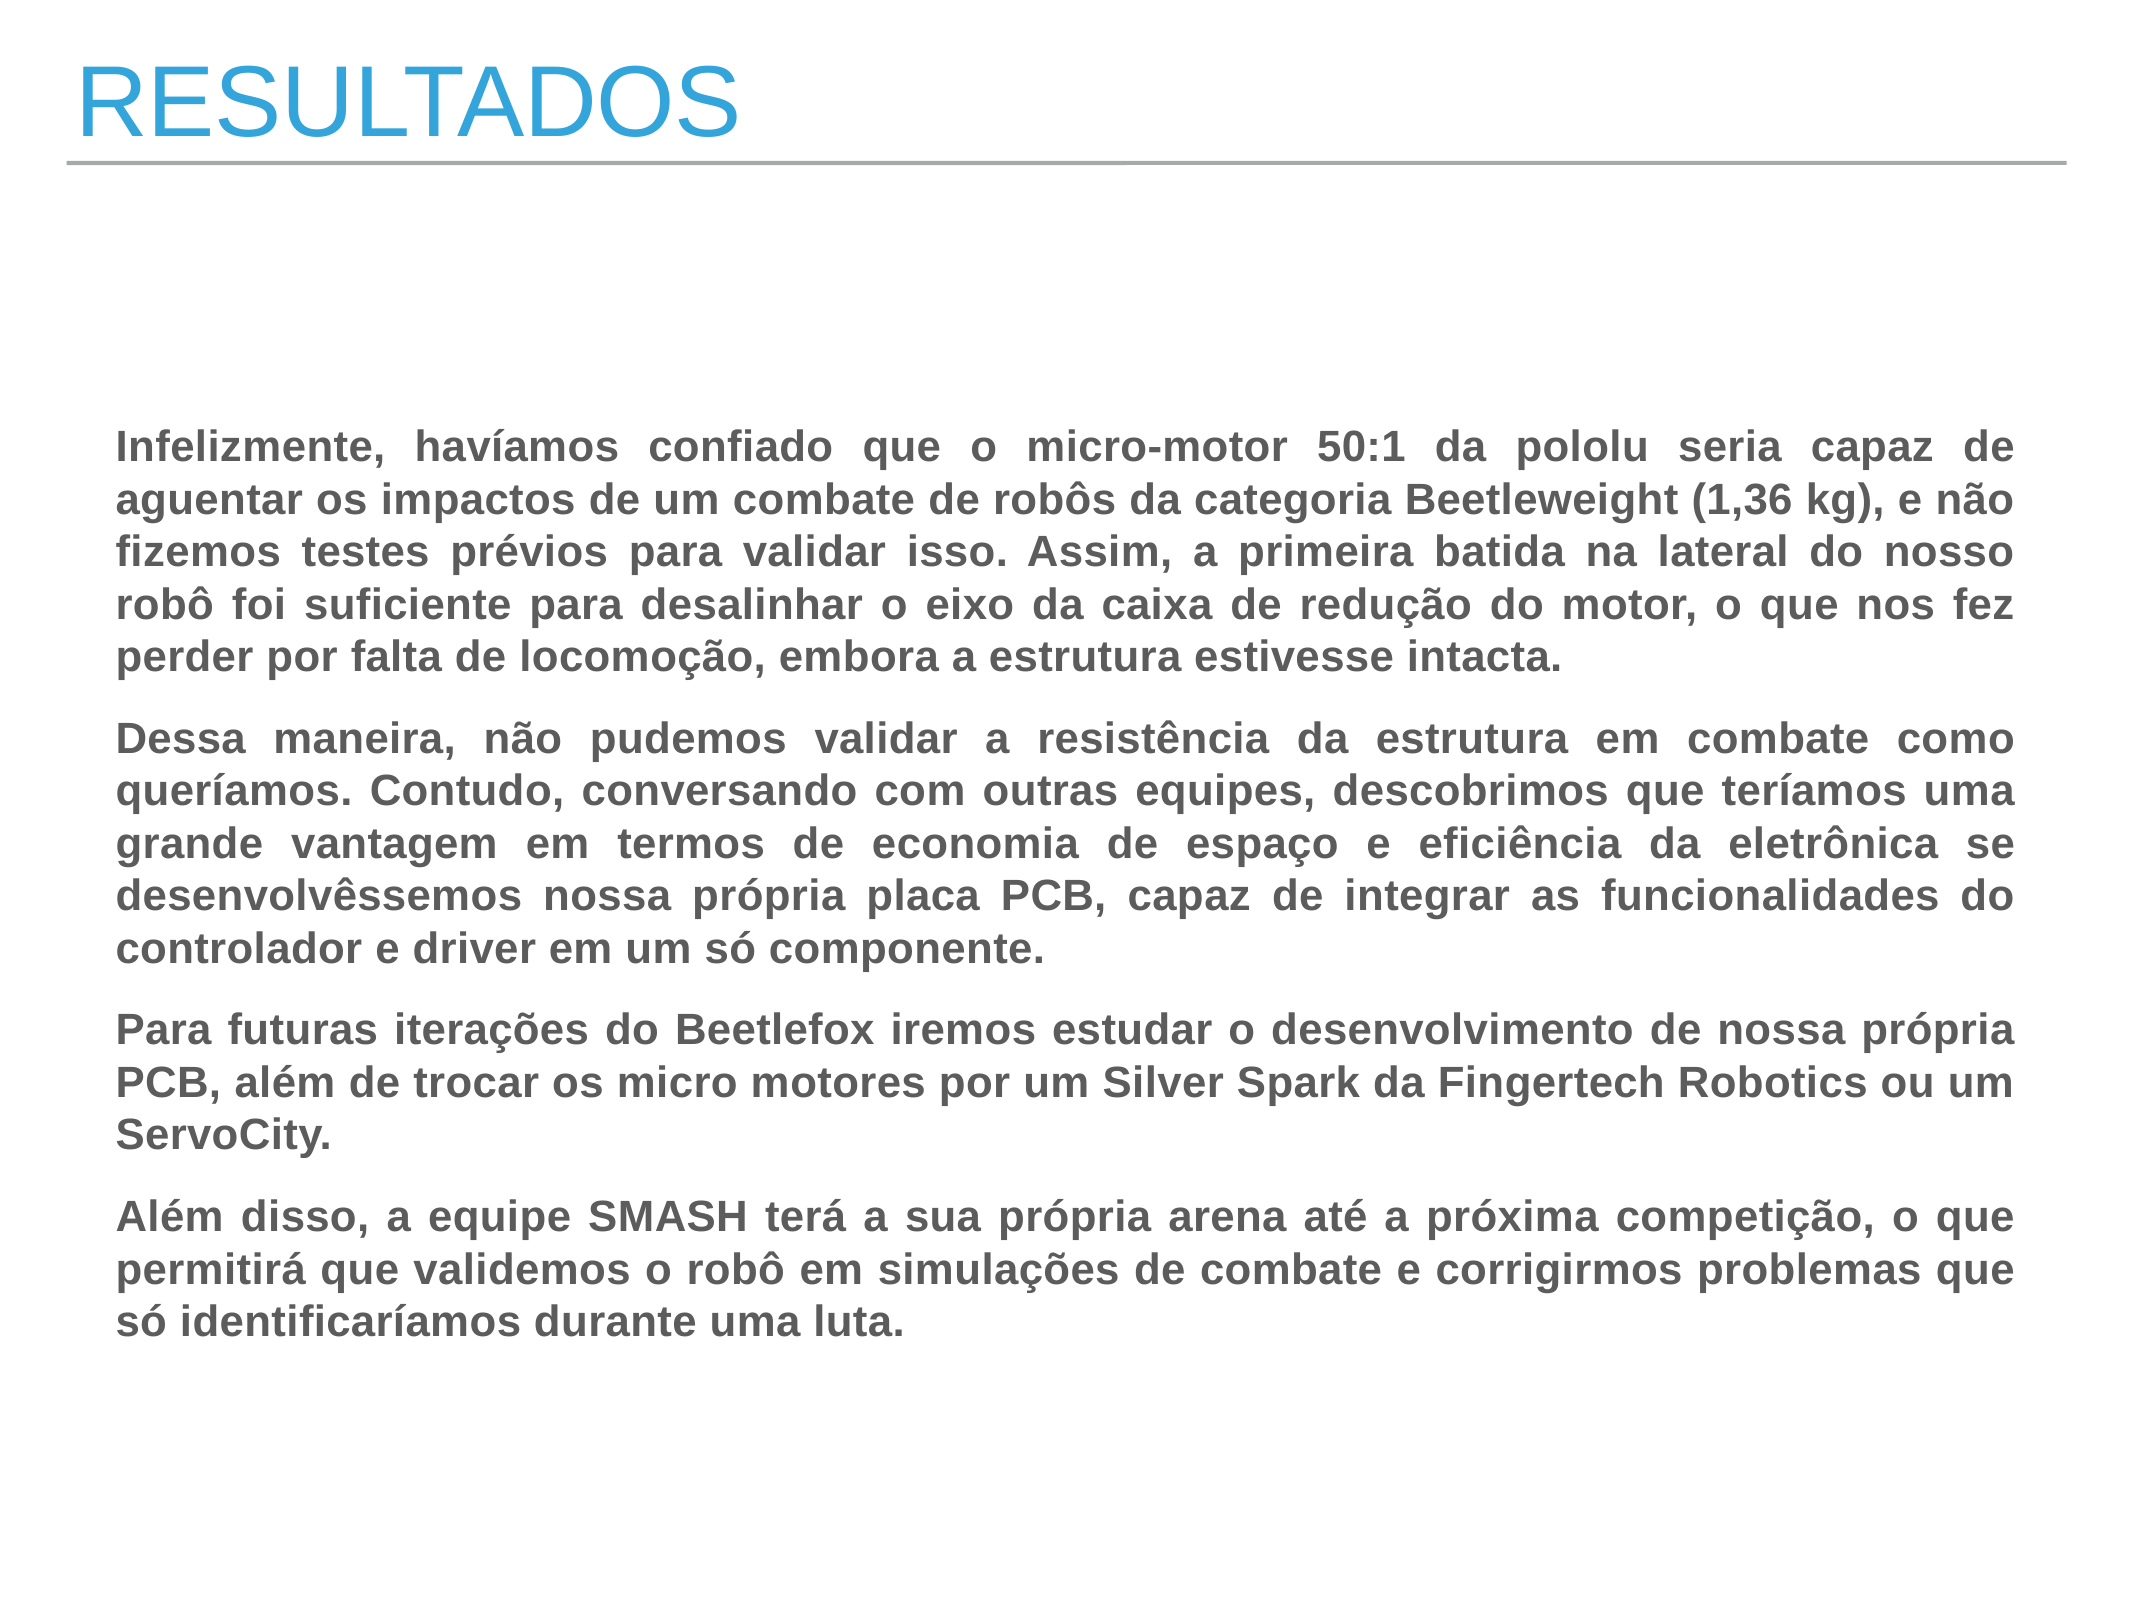

# Resultados
Infelizmente, havíamos confiado que o micro-motor 50:1 da pololu seria capaz de aguentar os impactos de um combate de robôs da categoria Beetleweight (1,36 kg), e não fizemos testes prévios para validar isso. Assim, a primeira batida na lateral do nosso robô foi suficiente para desalinhar o eixo da caixa de redução do motor, o que nos fez perder por falta de locomoção, embora a estrutura estivesse intacta.
Dessa maneira, não pudemos validar a resistência da estrutura em combate como queríamos. Contudo, conversando com outras equipes, descobrimos que teríamos uma grande vantagem em termos de economia de espaço e eficiência da eletrônica se desenvolvêssemos nossa própria placa PCB, capaz de integrar as funcionalidades do controlador e driver em um só componente.
Para futuras iterações do Beetlefox iremos estudar o desenvolvimento de nossa própria PCB, além de trocar os micro motores por um Silver Spark da Fingertech Robotics ou um ServoCity.
Além disso, a equipe SMASH terá a sua própria arena até a próxima competição, o que permitirá que validemos o robô em simulações de combate e corrigirmos problemas que só identificaríamos durante uma luta.